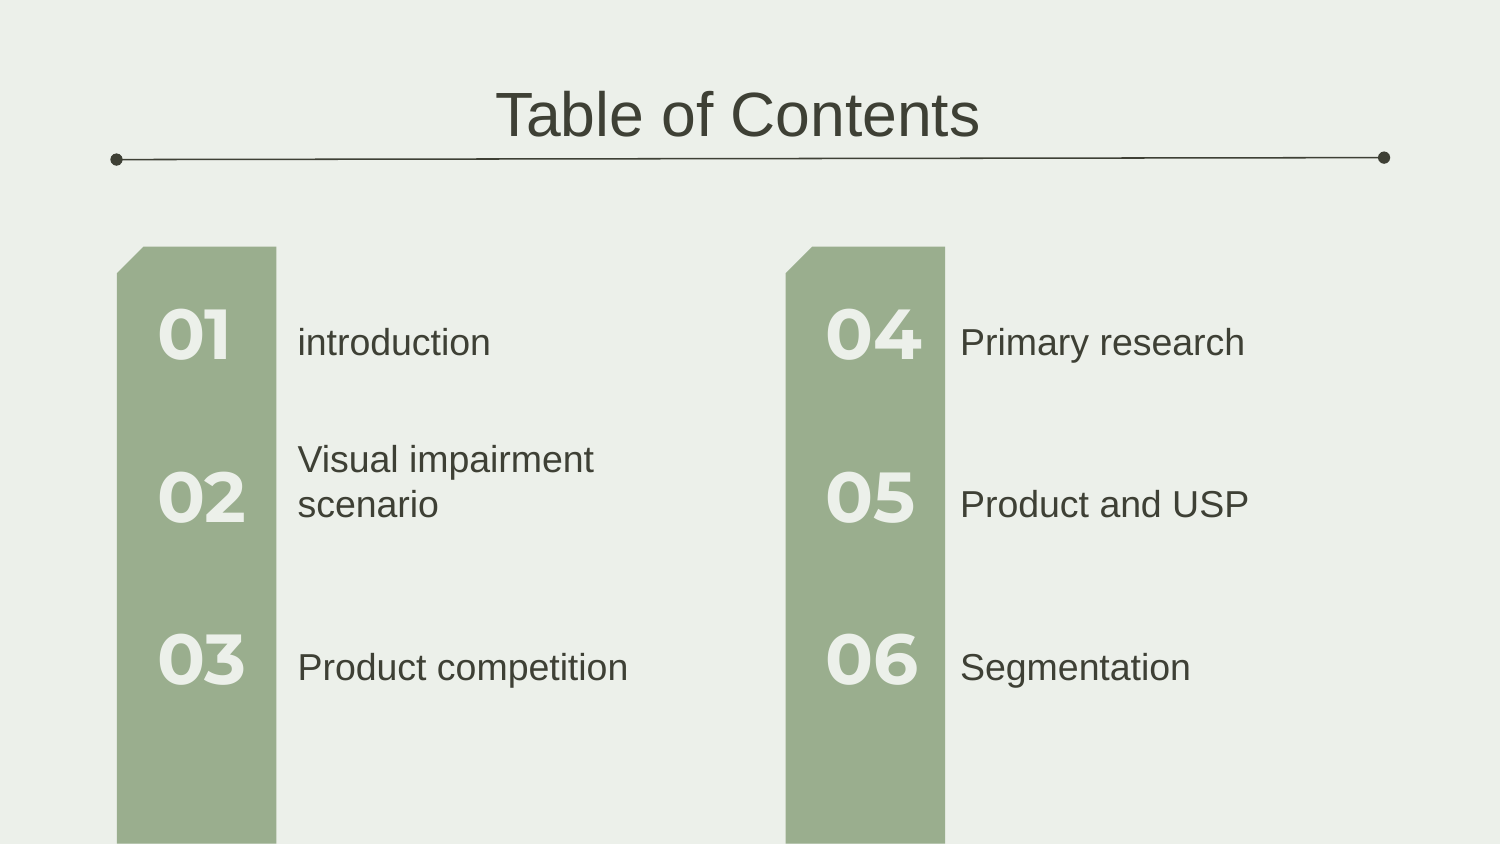

Table of Contents

01
04
# introduction
Primary research
02
05
Visual impairment scenario
Product and USP
03
06
Product competition
Segmentation